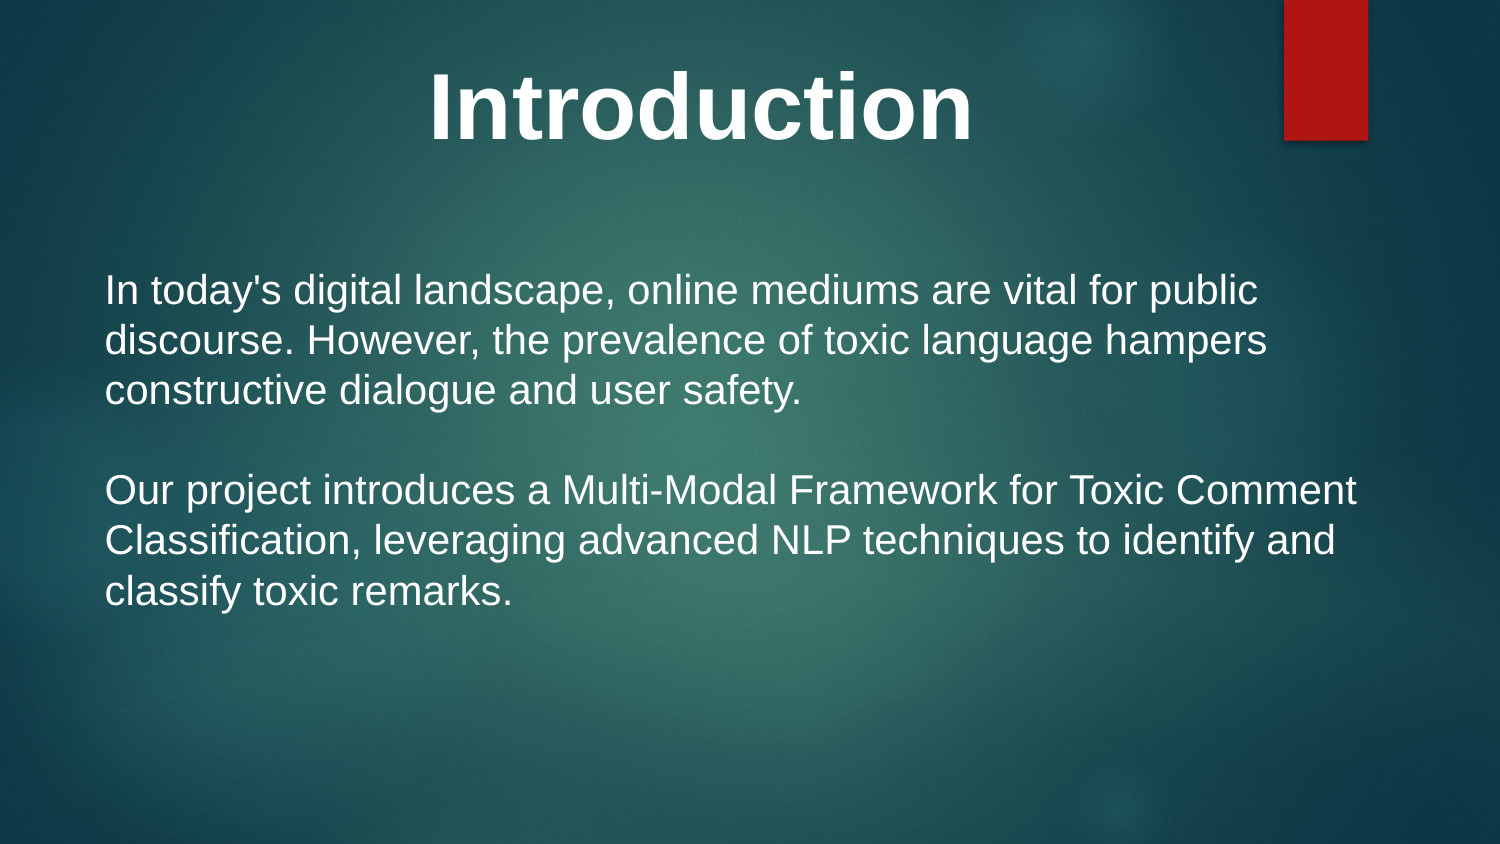

# Introduction

In today's digital landscape, online mediums are vital for public discourse. However, the prevalence of toxic language hampers constructive dialogue and user safety.
Our project introduces a Multi-Modal Framework for Toxic Comment Classification, leveraging advanced NLP techniques to identify and classify toxic remarks.